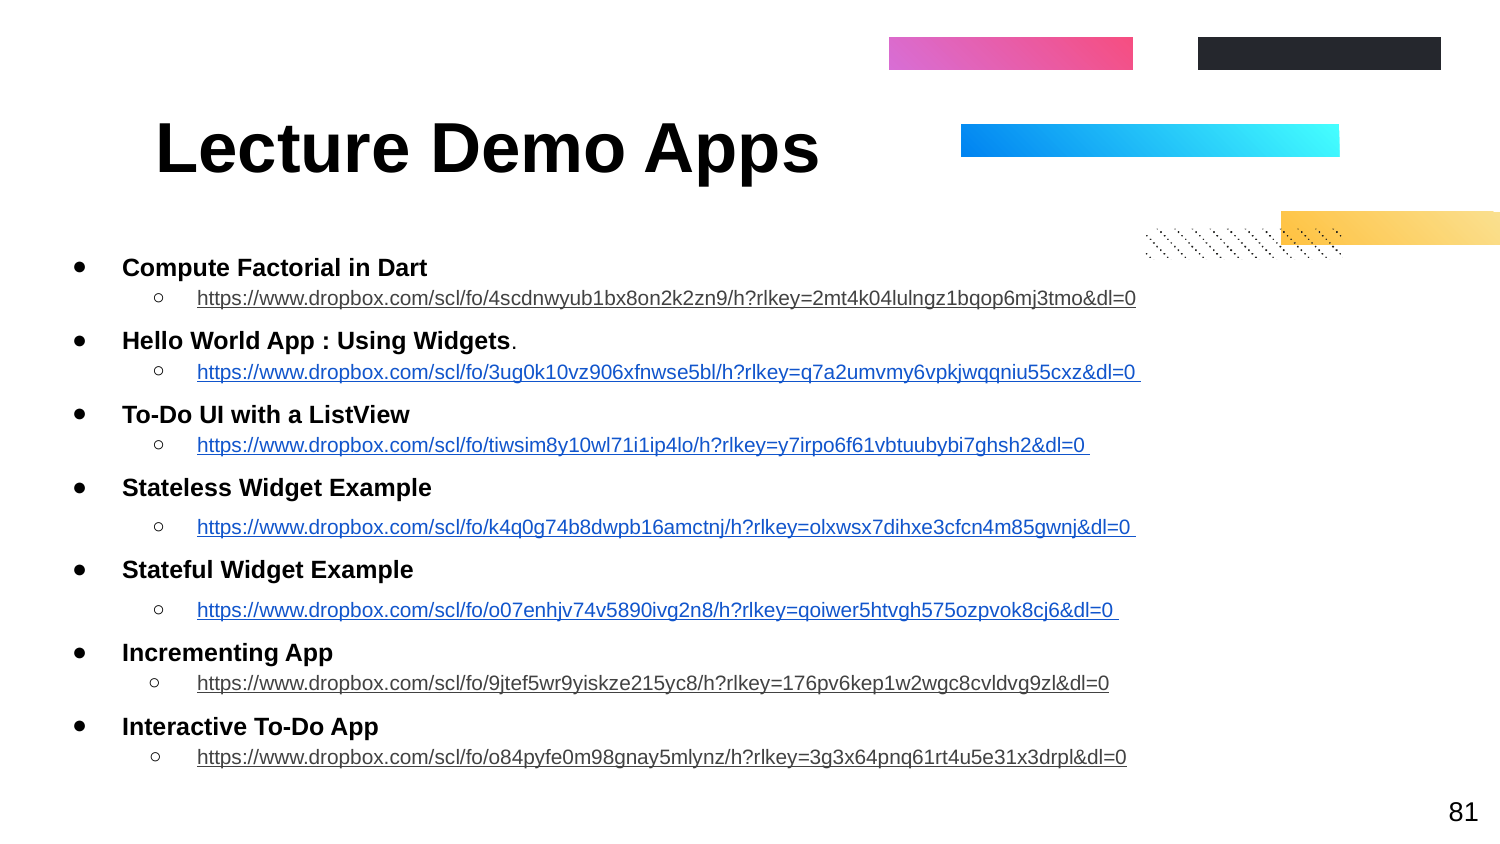

# Lecture Demo Apps
Compute Factorial in Dart
https://www.dropbox.com/scl/fo/4scdnwyub1bx8on2k2zn9/h?rlkey=2mt4k04lulngz1bqop6mj3tmo&dl=0
Hello World App : Using Widgets.
https://www.dropbox.com/scl/fo/3ug0k10vz906xfnwse5bl/h?rlkey=q7a2umvmy6vpkjwqqniu55cxz&dl=0
To-Do UI with a ListView
https://www.dropbox.com/scl/fo/tiwsim8y10wl71i1ip4lo/h?rlkey=y7irpo6f61vbtuubybi7ghsh2&dl=0
Stateless Widget Example
https://www.dropbox.com/scl/fo/k4q0g74b8dwpb16amctnj/h?rlkey=olxwsx7dihxe3cfcn4m85gwnj&dl=0
Stateful Widget Example
https://www.dropbox.com/scl/fo/o07enhjv74v5890ivg2n8/h?rlkey=qoiwer5htvgh575ozpvok8cj6&dl=0
Incrementing App
https://www.dropbox.com/scl/fo/9jtef5wr9yiskze215yc8/h?rlkey=176pv6kep1w2wgc8cvldvg9zl&dl=0
Interactive To-Do App
https://www.dropbox.com/scl/fo/o84pyfe0m98gnay5mlynz/h?rlkey=3g3x64pnq61rt4u5e31x3drpl&dl=0
81